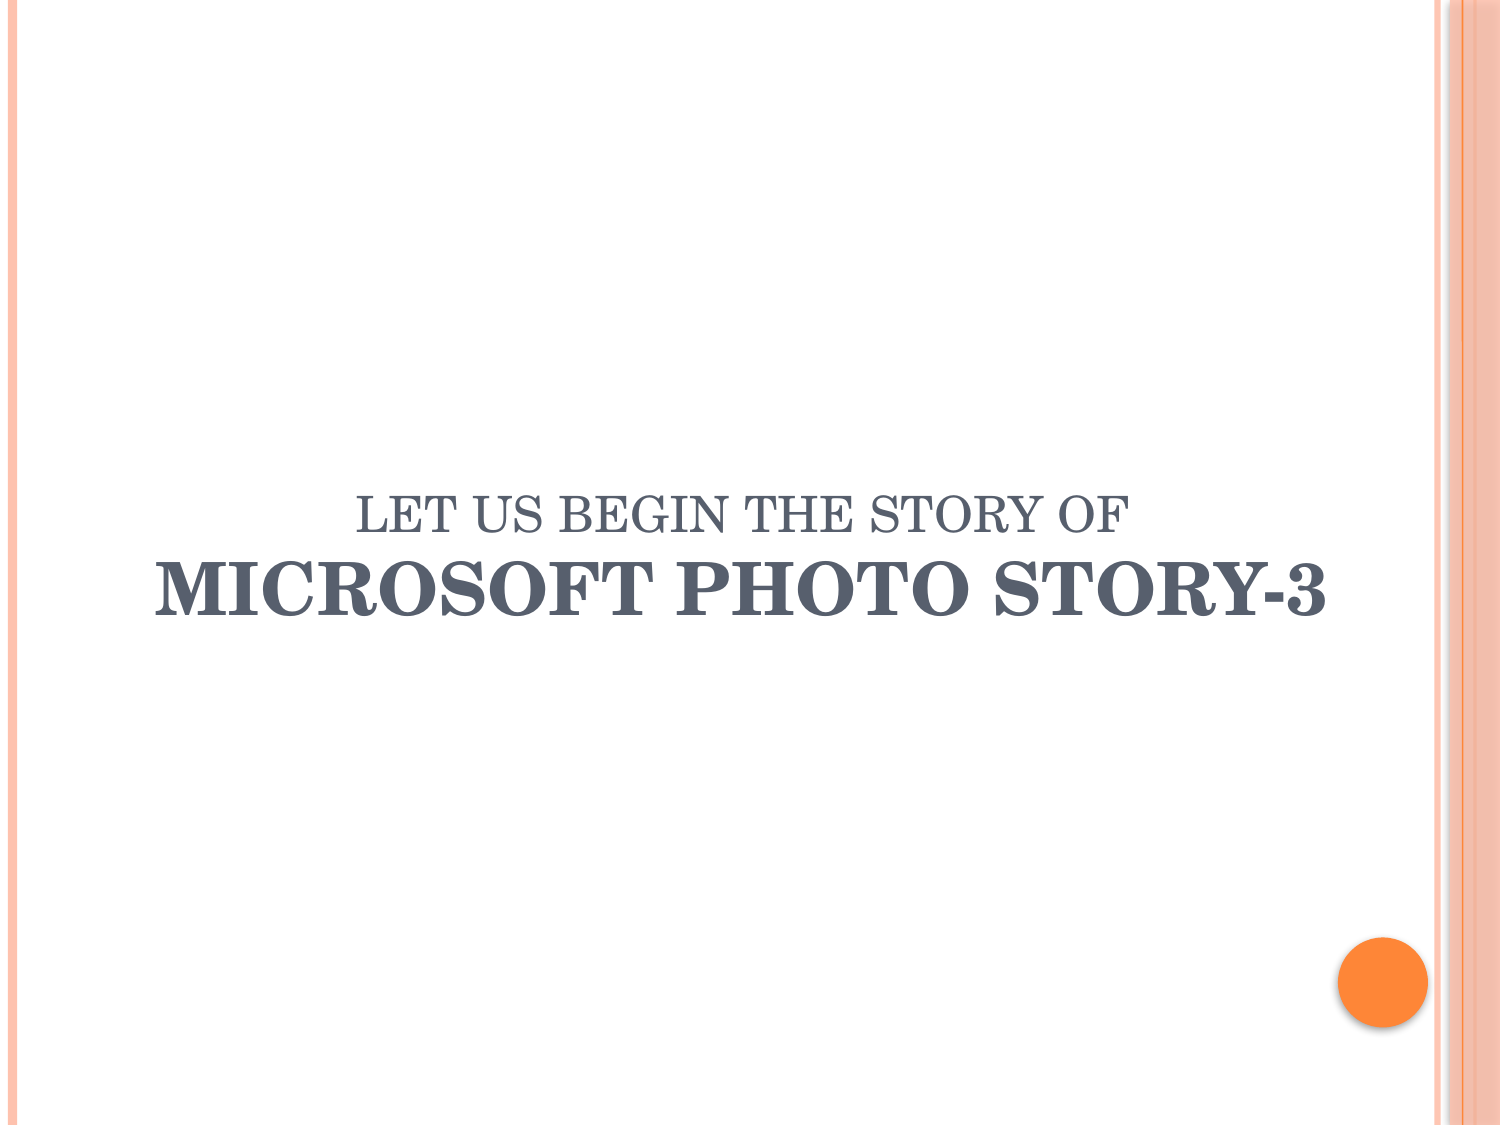

# Let us Begin the Story of Microsoft Photo Story-3